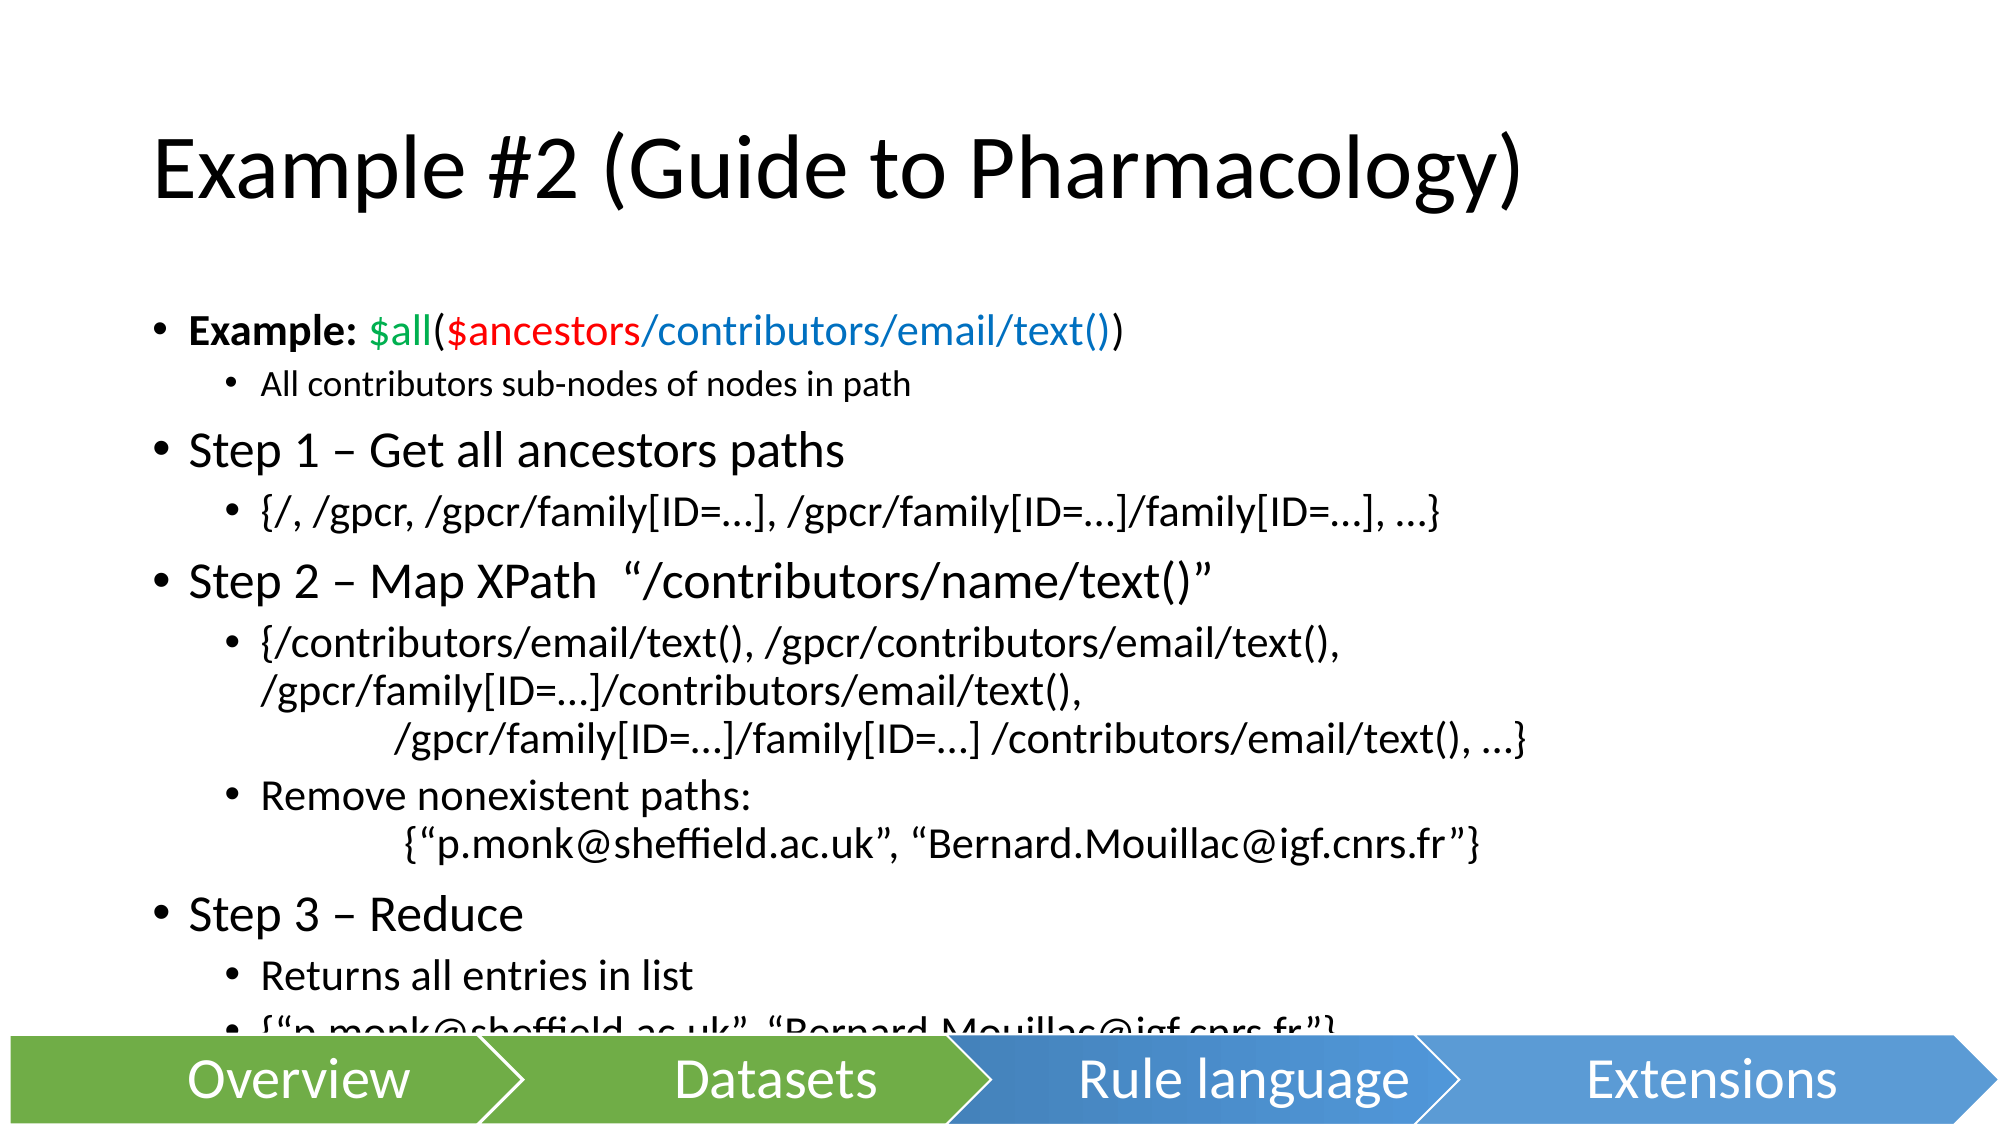

# Example #2 (Guide to Pharmacology)
Example: $all($ancestors/contributors/email/text())
All contributors sub-nodes of nodes in path
Step 1 – Get all ancestors paths
{/, /gpcr, /gpcr/family[ID=…], /gpcr/family[ID=…]/family[ID=…], …}
Step 2 – Map XPath  “/contributors/name/text()”
{/contributors/email/text(), /gpcr/contributors/email/text(), 	/gpcr/family[ID=…]/contributors/email/text(),
	/gpcr/family[ID=…]/family[ID=…] /contributors/email/text(), …}
Remove nonexistent paths:
	 {“p.monk@sheffield.ac.uk”, “Bernard.Mouillac@igf.cnrs.fr”}
Step 3 – Reduce
Returns all entries in list
{“p.monk@sheffield.ac.uk”, “Bernard.Mouillac@igf.cnrs.fr”}

Overview
Datasets
Rule language
Extensions